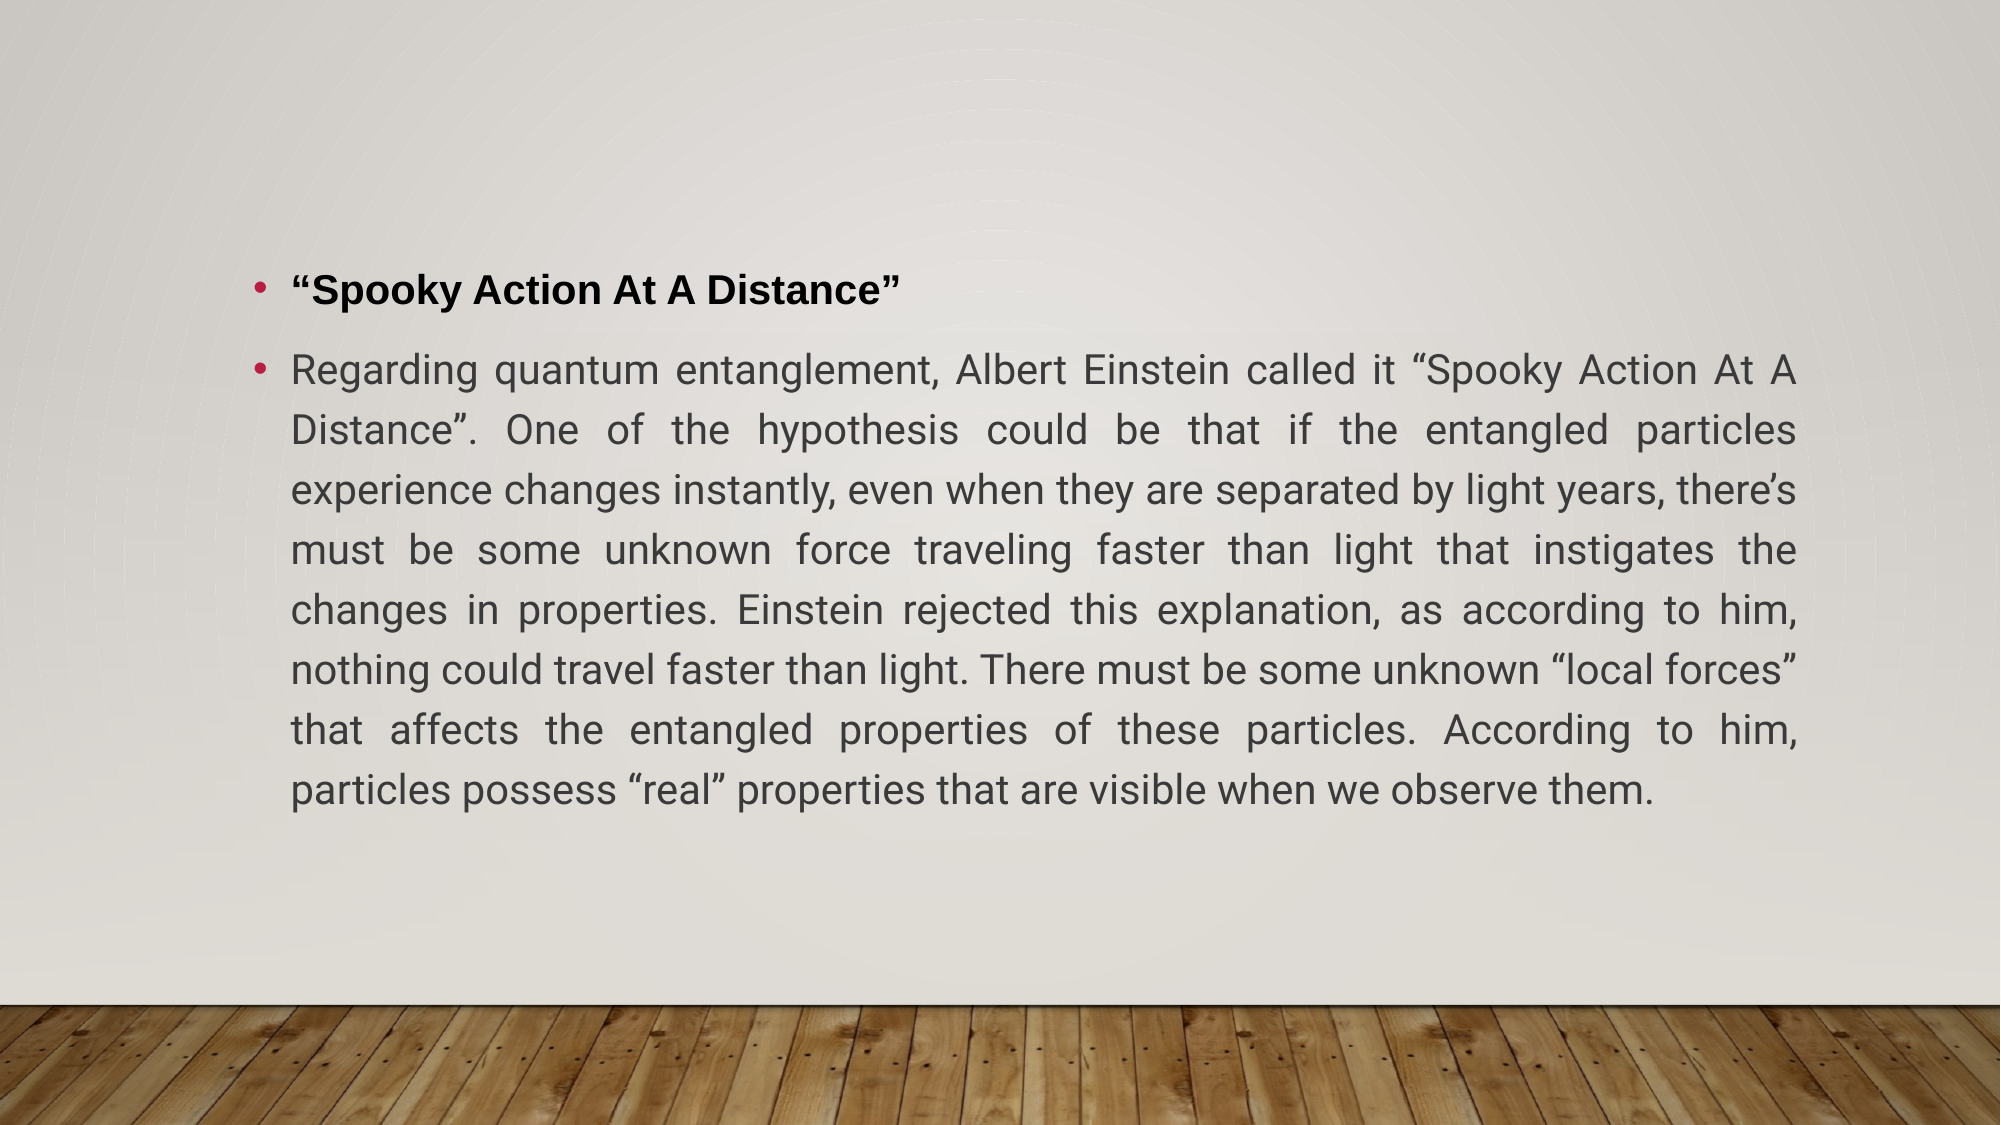

#
“Spooky Action At A Distance”
Regarding quantum entanglement, Albert Einstein called it “Spooky Action At A Distance”. One of the hypothesis could be that if the entangled particles experience changes instantly, even when they are separated by light years, there’s must be some unknown force traveling faster than light that instigates the changes in properties. Einstein rejected this explanation, as according to him, nothing could travel faster than light. There must be some unknown “local forces” that affects the entangled properties of these particles. According to him, particles possess “real” properties that are visible when we observe them.